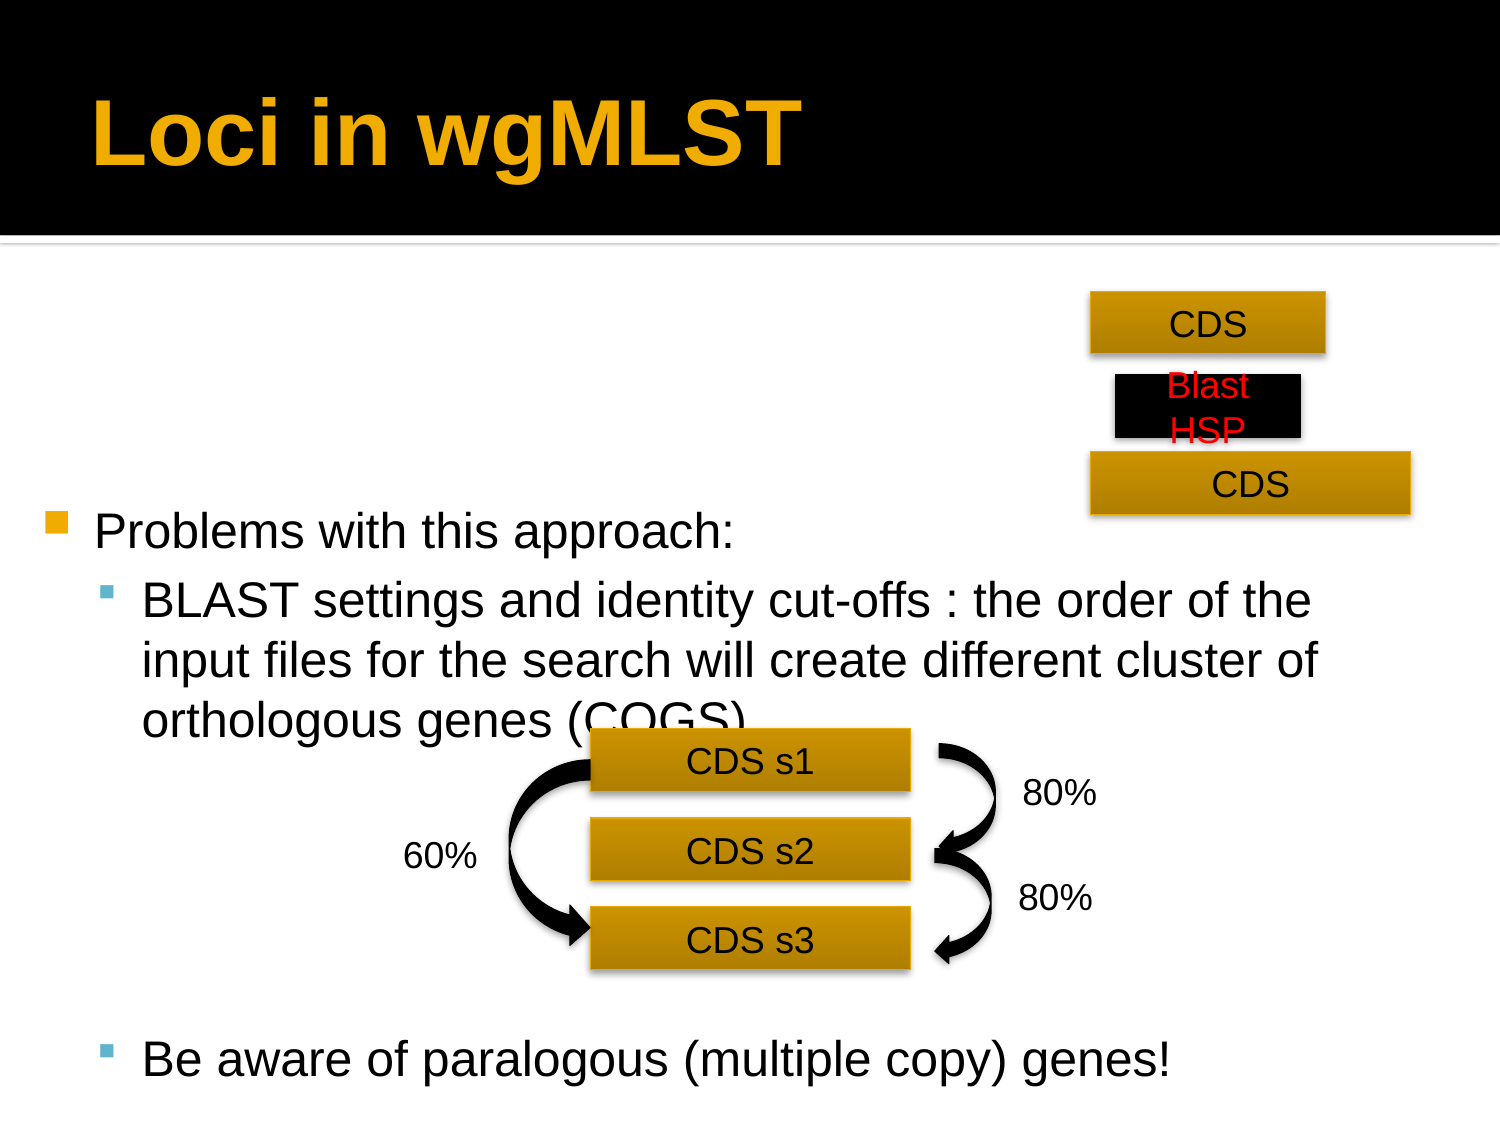

# Loci in wgMLST
CDS
Blast HSP
CDS
Problems with this approach:
BLAST settings and identity cut-offs : the order of the input files for the search will create different cluster of orthologous genes (COGS)

Be aware of paralogous (multiple copy) genes!
CDS s1

80%
CDS s2
60%

80%
CDS s3